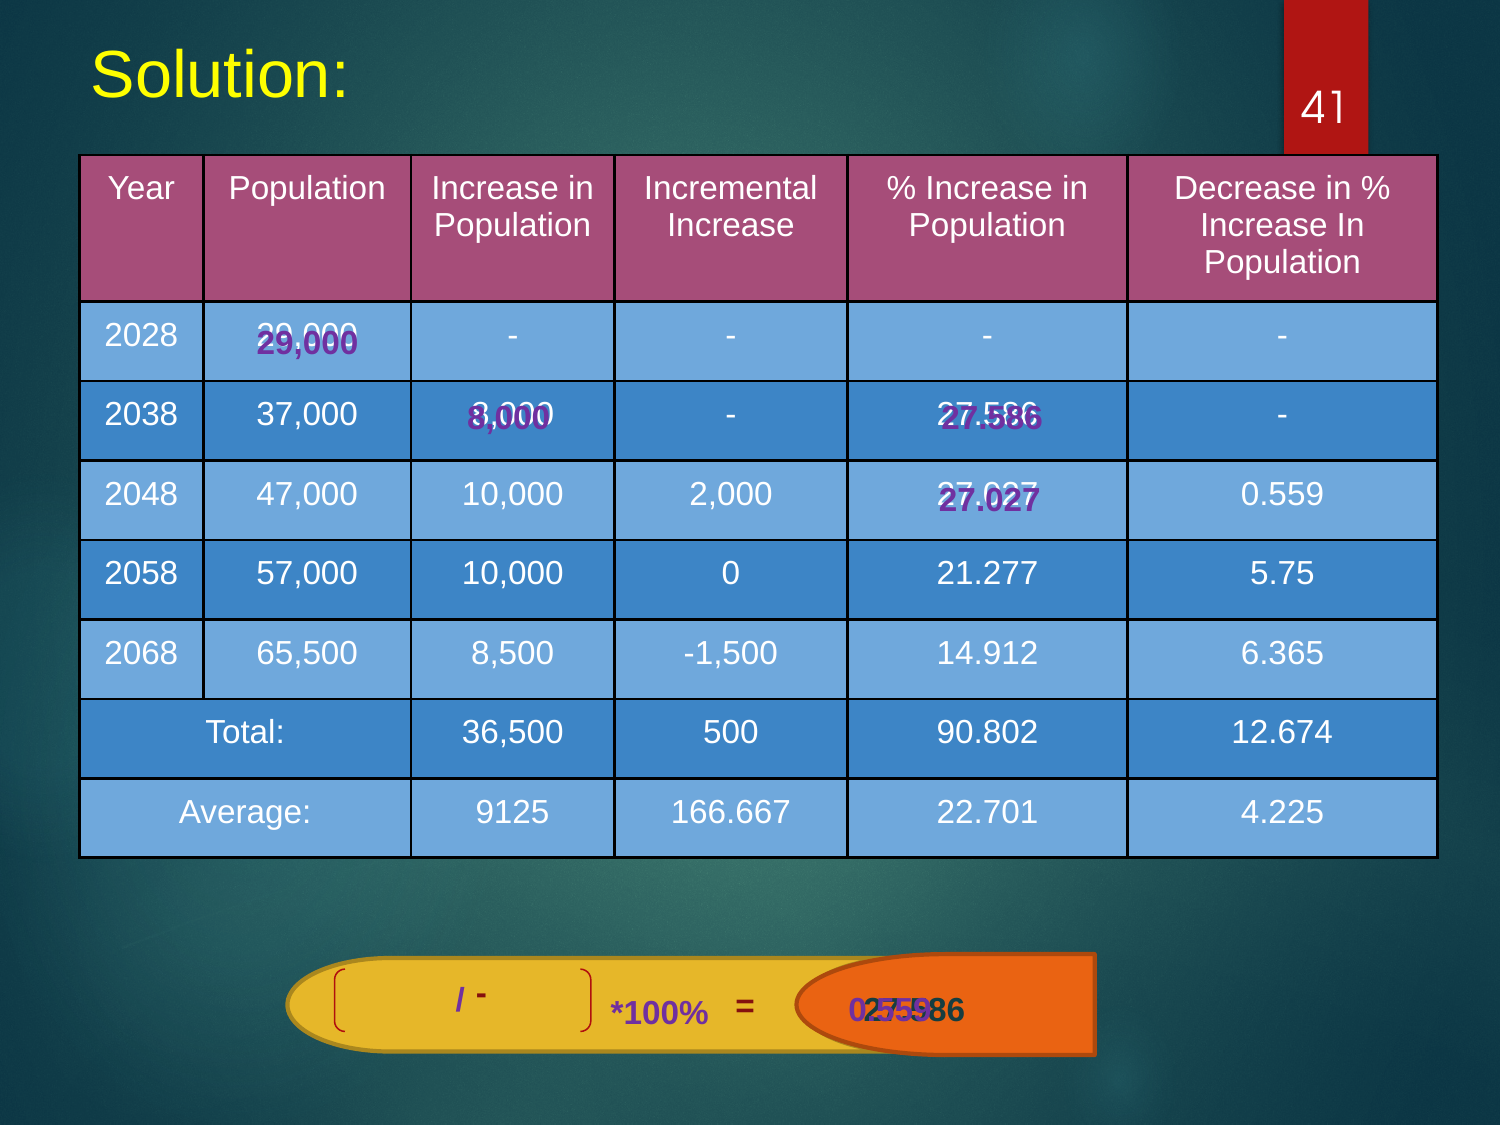

41
# Solution:
| Year | Population | Increase in Population | Incremental Increase | % Increase in Population | Decrease in % Increase In Population |
| --- | --- | --- | --- | --- | --- |
| 2028 | 29,000 | - | - | - | - |
| 2038 | 37,000 | 8,000 | - | 27.586 | - |
| 2048 | 47,000 | 10,000 | 2,000 | 27.027 | 0.559 |
| 2058 | 57,000 | 10,000 | 0 | 21.277 | 5.75 |
| 2068 | 65,500 | 8,500 | -1,500 | 14.912 | 6.365 |
| Total: |  | 36,500 | 500 | 90.802 | 12.674 |
| Average: |  | 9125 | 166.667 | 22.701 | 4.225 |
29,000
8,000
27.586
27.027

-

/
=
0.559
27.586
*100%